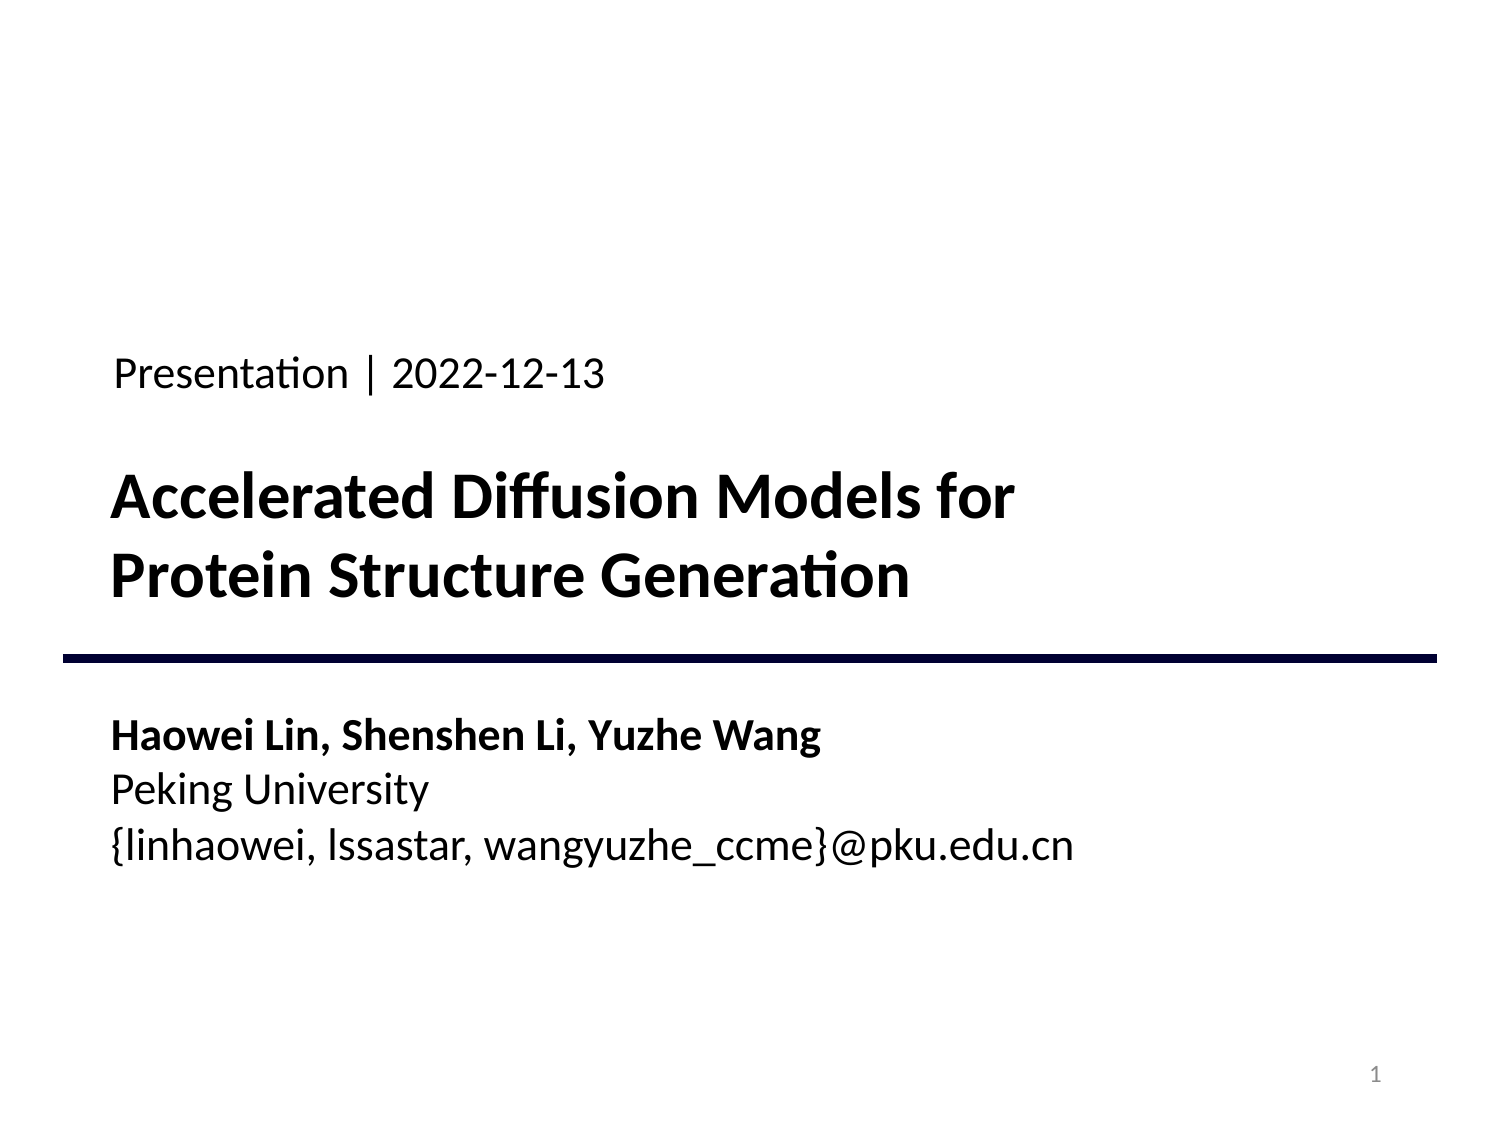

Presentation | 2022-12-13
Accelerated Diffusion Models for
Protein Structure Generation
Haowei Lin, Shenshen Li, Yuzhe Wang
Peking University
{linhaowei, lssastar, wangyuzhe_ccme}@pku.edu.cn
1